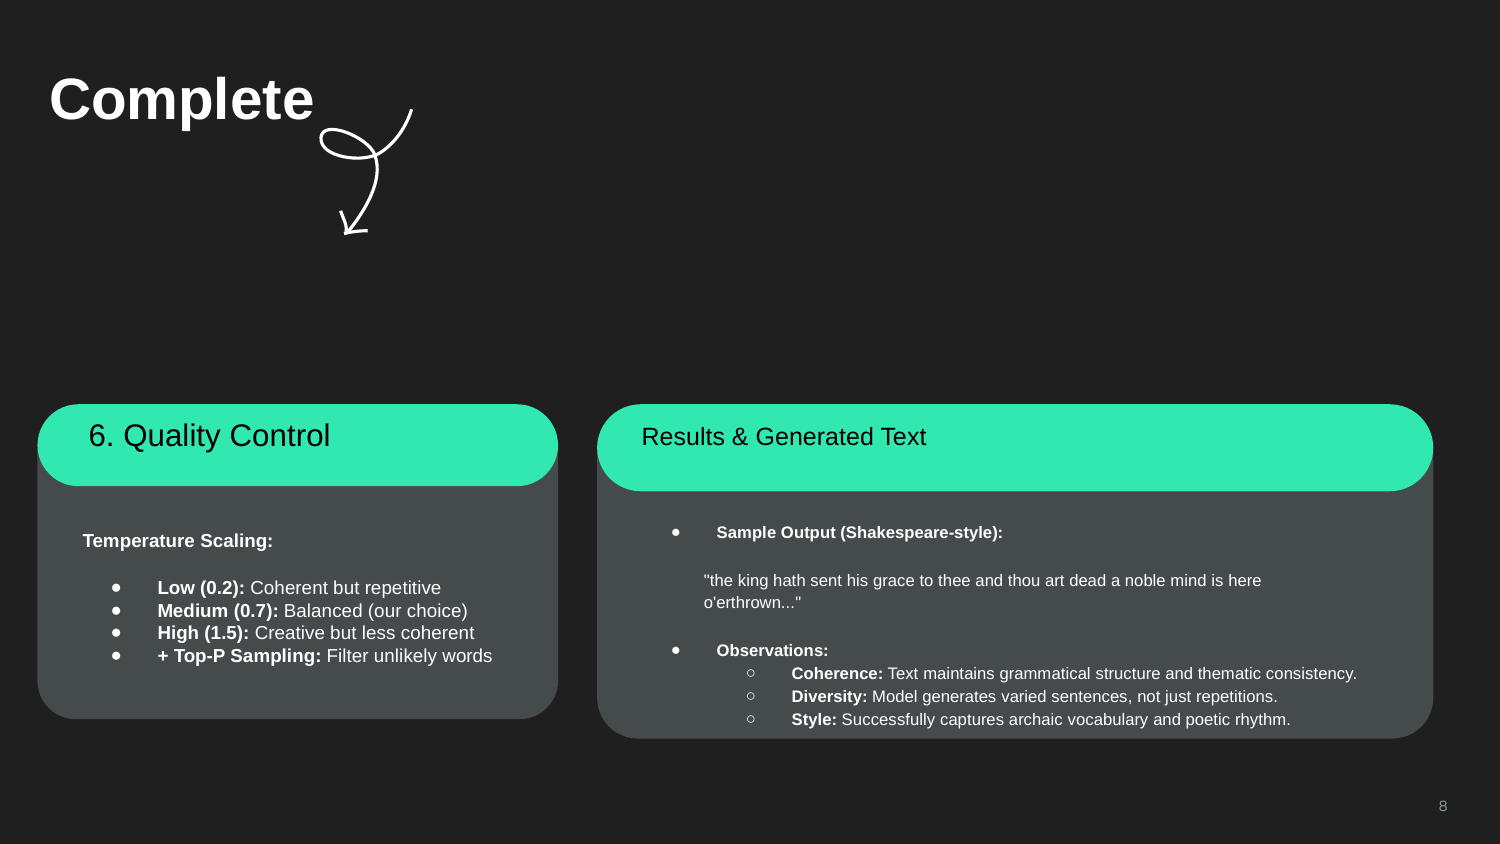

# Complete

6. Quality Control

Results & Generated Text

Sample Output (Shakespeare-style):
"the king hath sent his grace to thee and thou art dead a noble mind is here o'erthrown..."
Observations:
Coherence: Text maintains grammatical structure and thematic consistency.
Diversity: Model generates varied sentences, not just repetitions.
Style: Successfully captures archaic vocabulary and poetic rhythm.

Temperature Scaling:
Low (0.2): Coherent but repetitive
Medium (0.7): Balanced (our choice)
High (1.5): Creative but less coherent
+ Top-P Sampling: Filter unlikely words